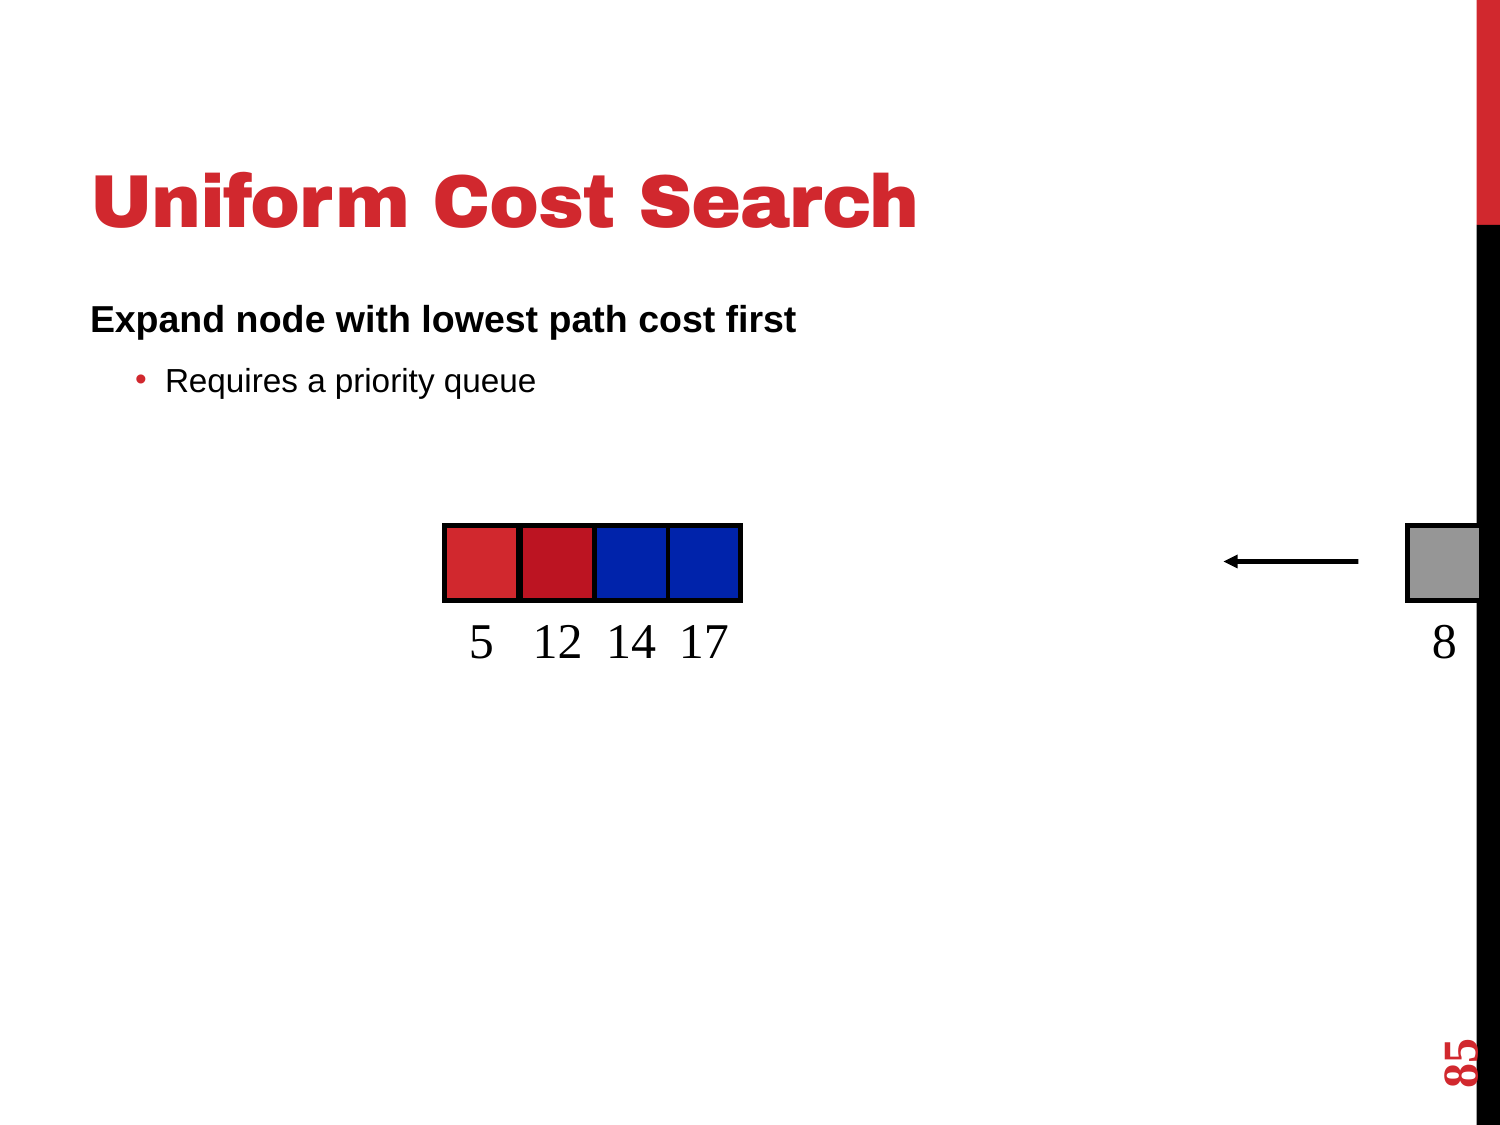

# Uniform Cost Search
Expand node with lowest path cost first
Requires a priority queue

5

12

14

17

8

85